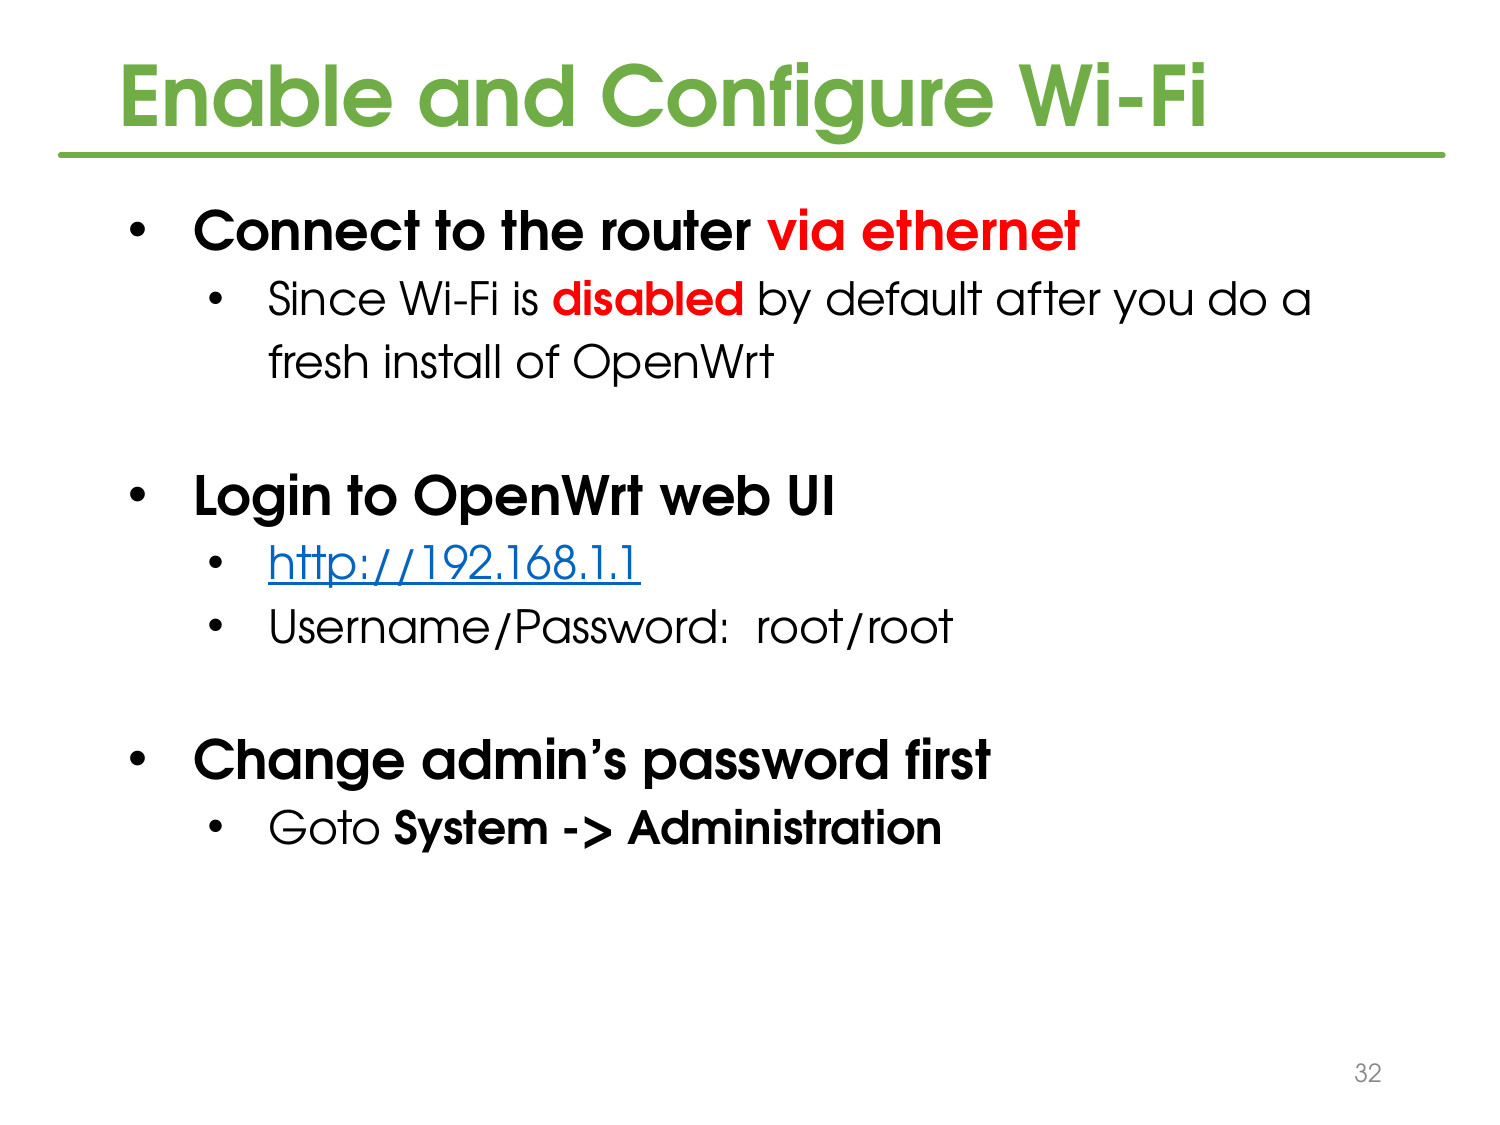

# Enable and Configure Wi-Fi
Connect to the router via ethernet
Since Wi-Fi is disabled by default after you do a fresh install of OpenWrt
Login to OpenWrt web UI
http://192.168.1.1
Username/Password:  root/root
Change admin’s password first
Goto System -> Administration
32